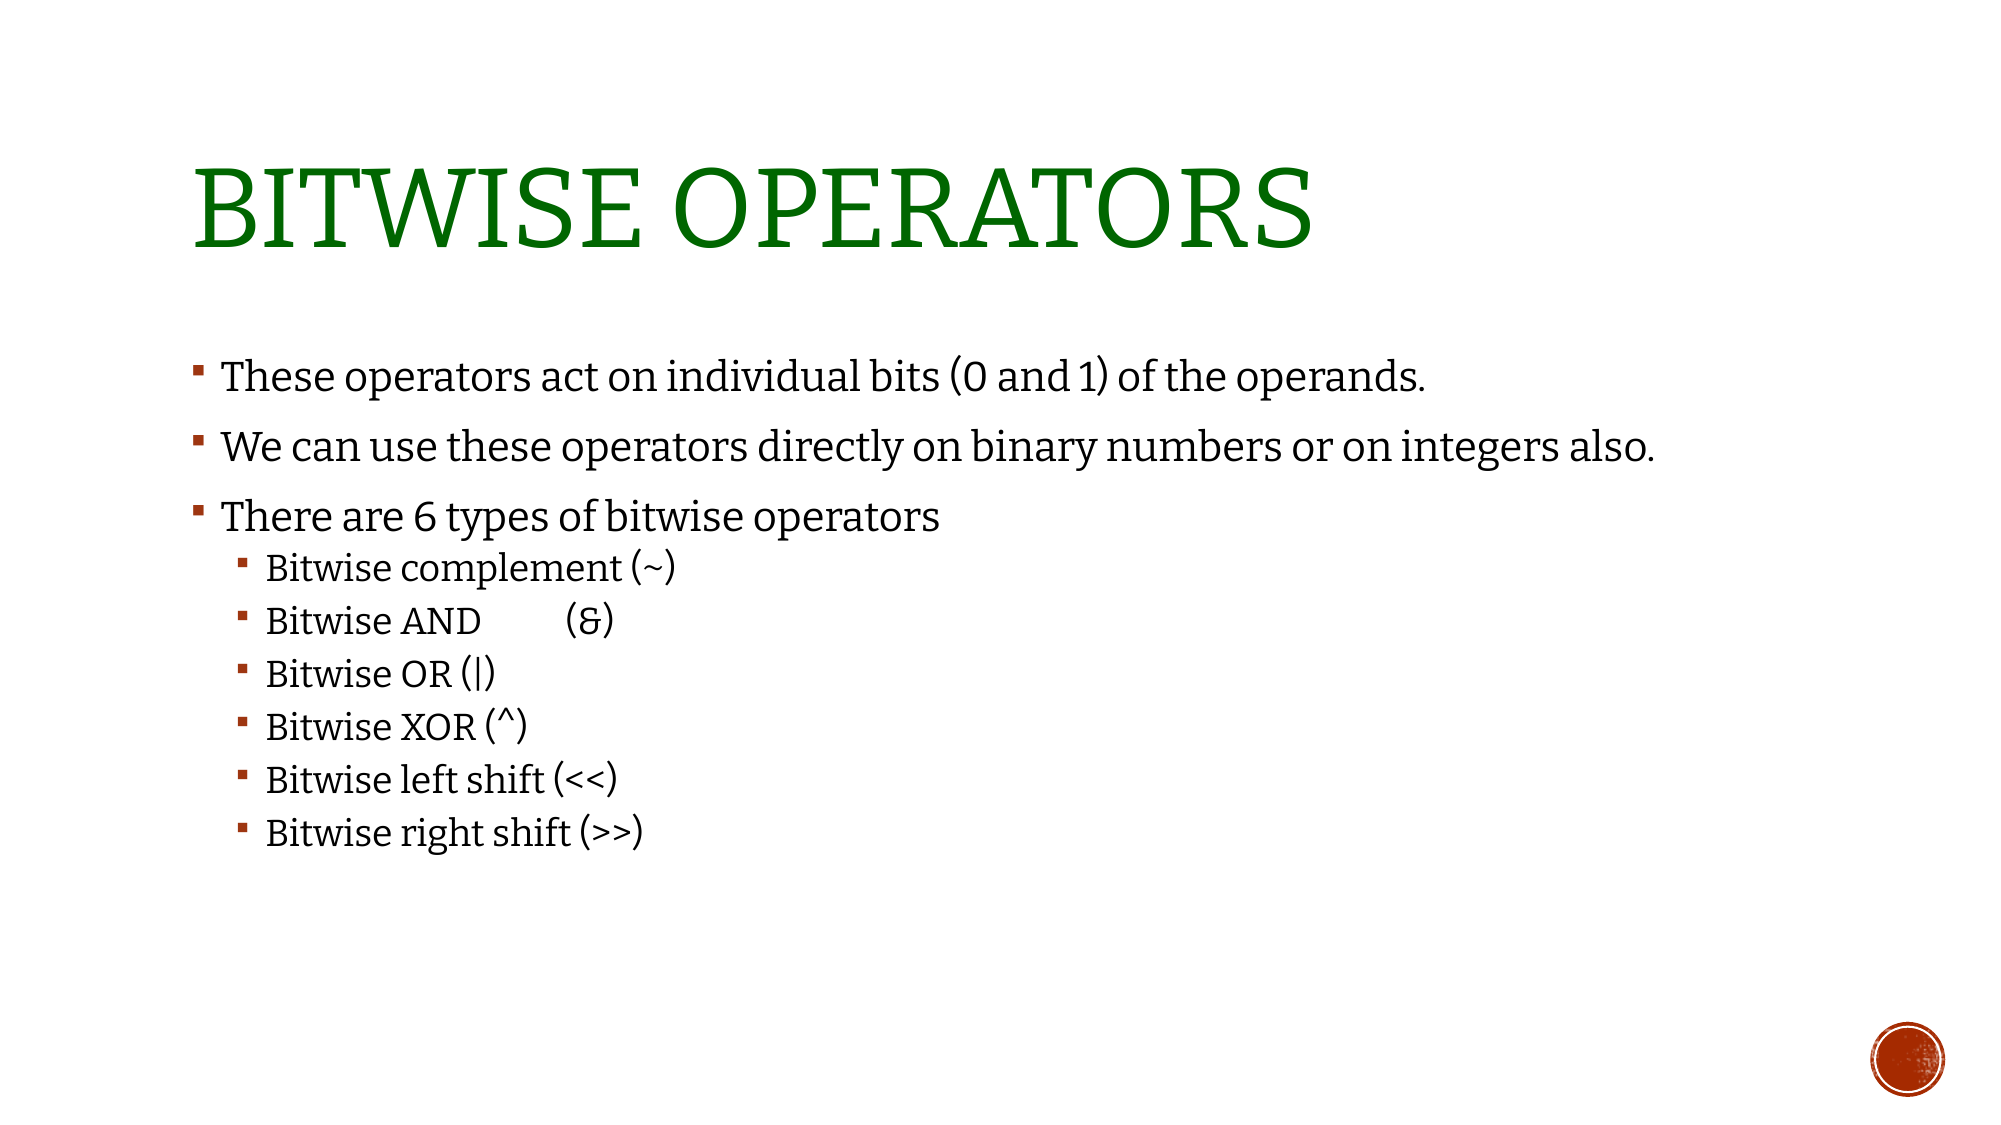

# Bitwise operators
These operators act on individual bits (0 and 1) of the operands.
We can use these operators directly on binary numbers or on integers also.
There are 6 types of bitwise operators
Bitwise complement (~)
Bitwise AND	(&)
Bitwise OR (|)
Bitwise XOR (^)
Bitwise left shift (<<)
Bitwise right shift (>>)